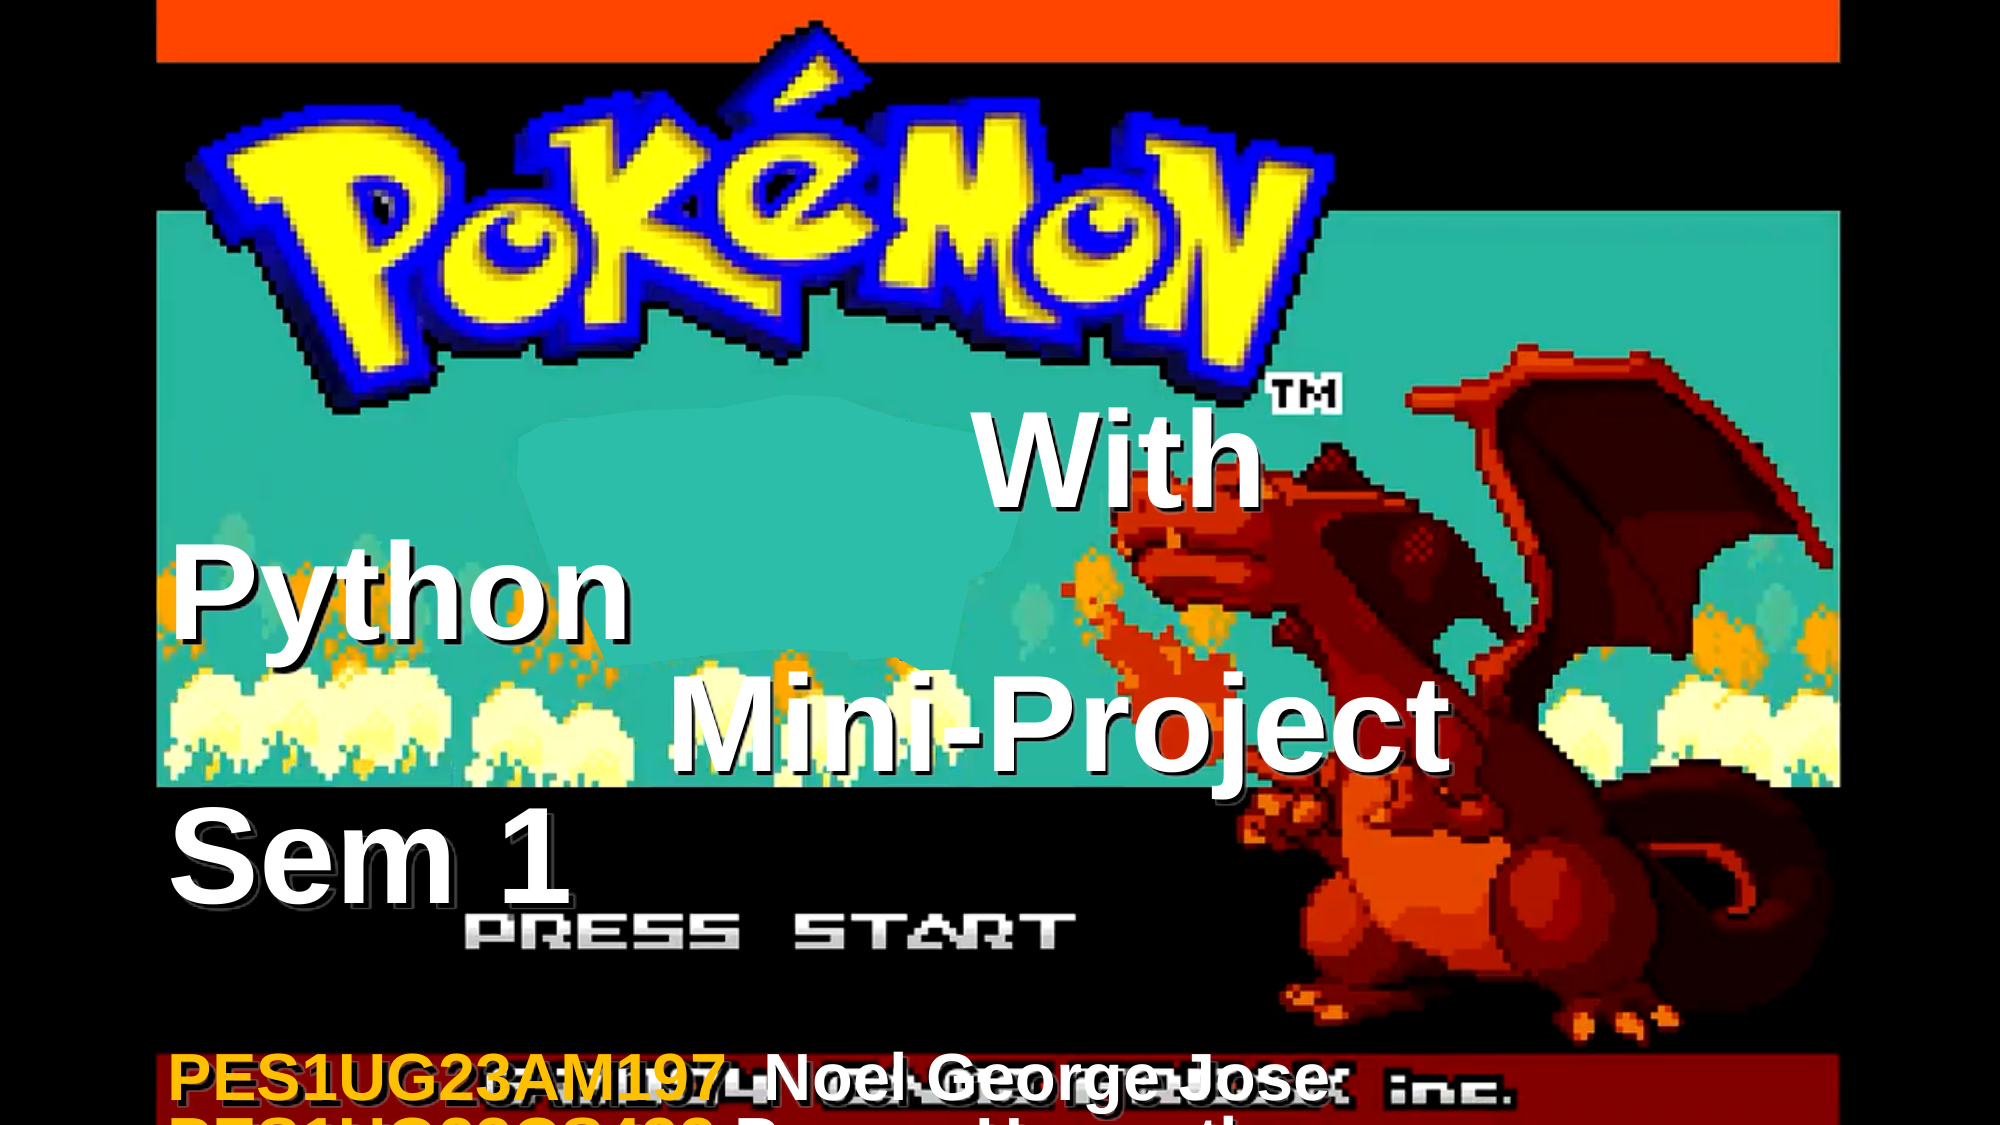

With Python
             Mini-Project Sem 1

PES1UG23AM197  Noel George Jose
PES1UG23CS433 Pranav Hemanth
PES1UG23CS435 Pranav Rajesh Narayan
PES1UG23CS424 Pragathi Panchangam
Under the guidance of Professor Sowmya Shree P  (Dept. of CSE PES University)